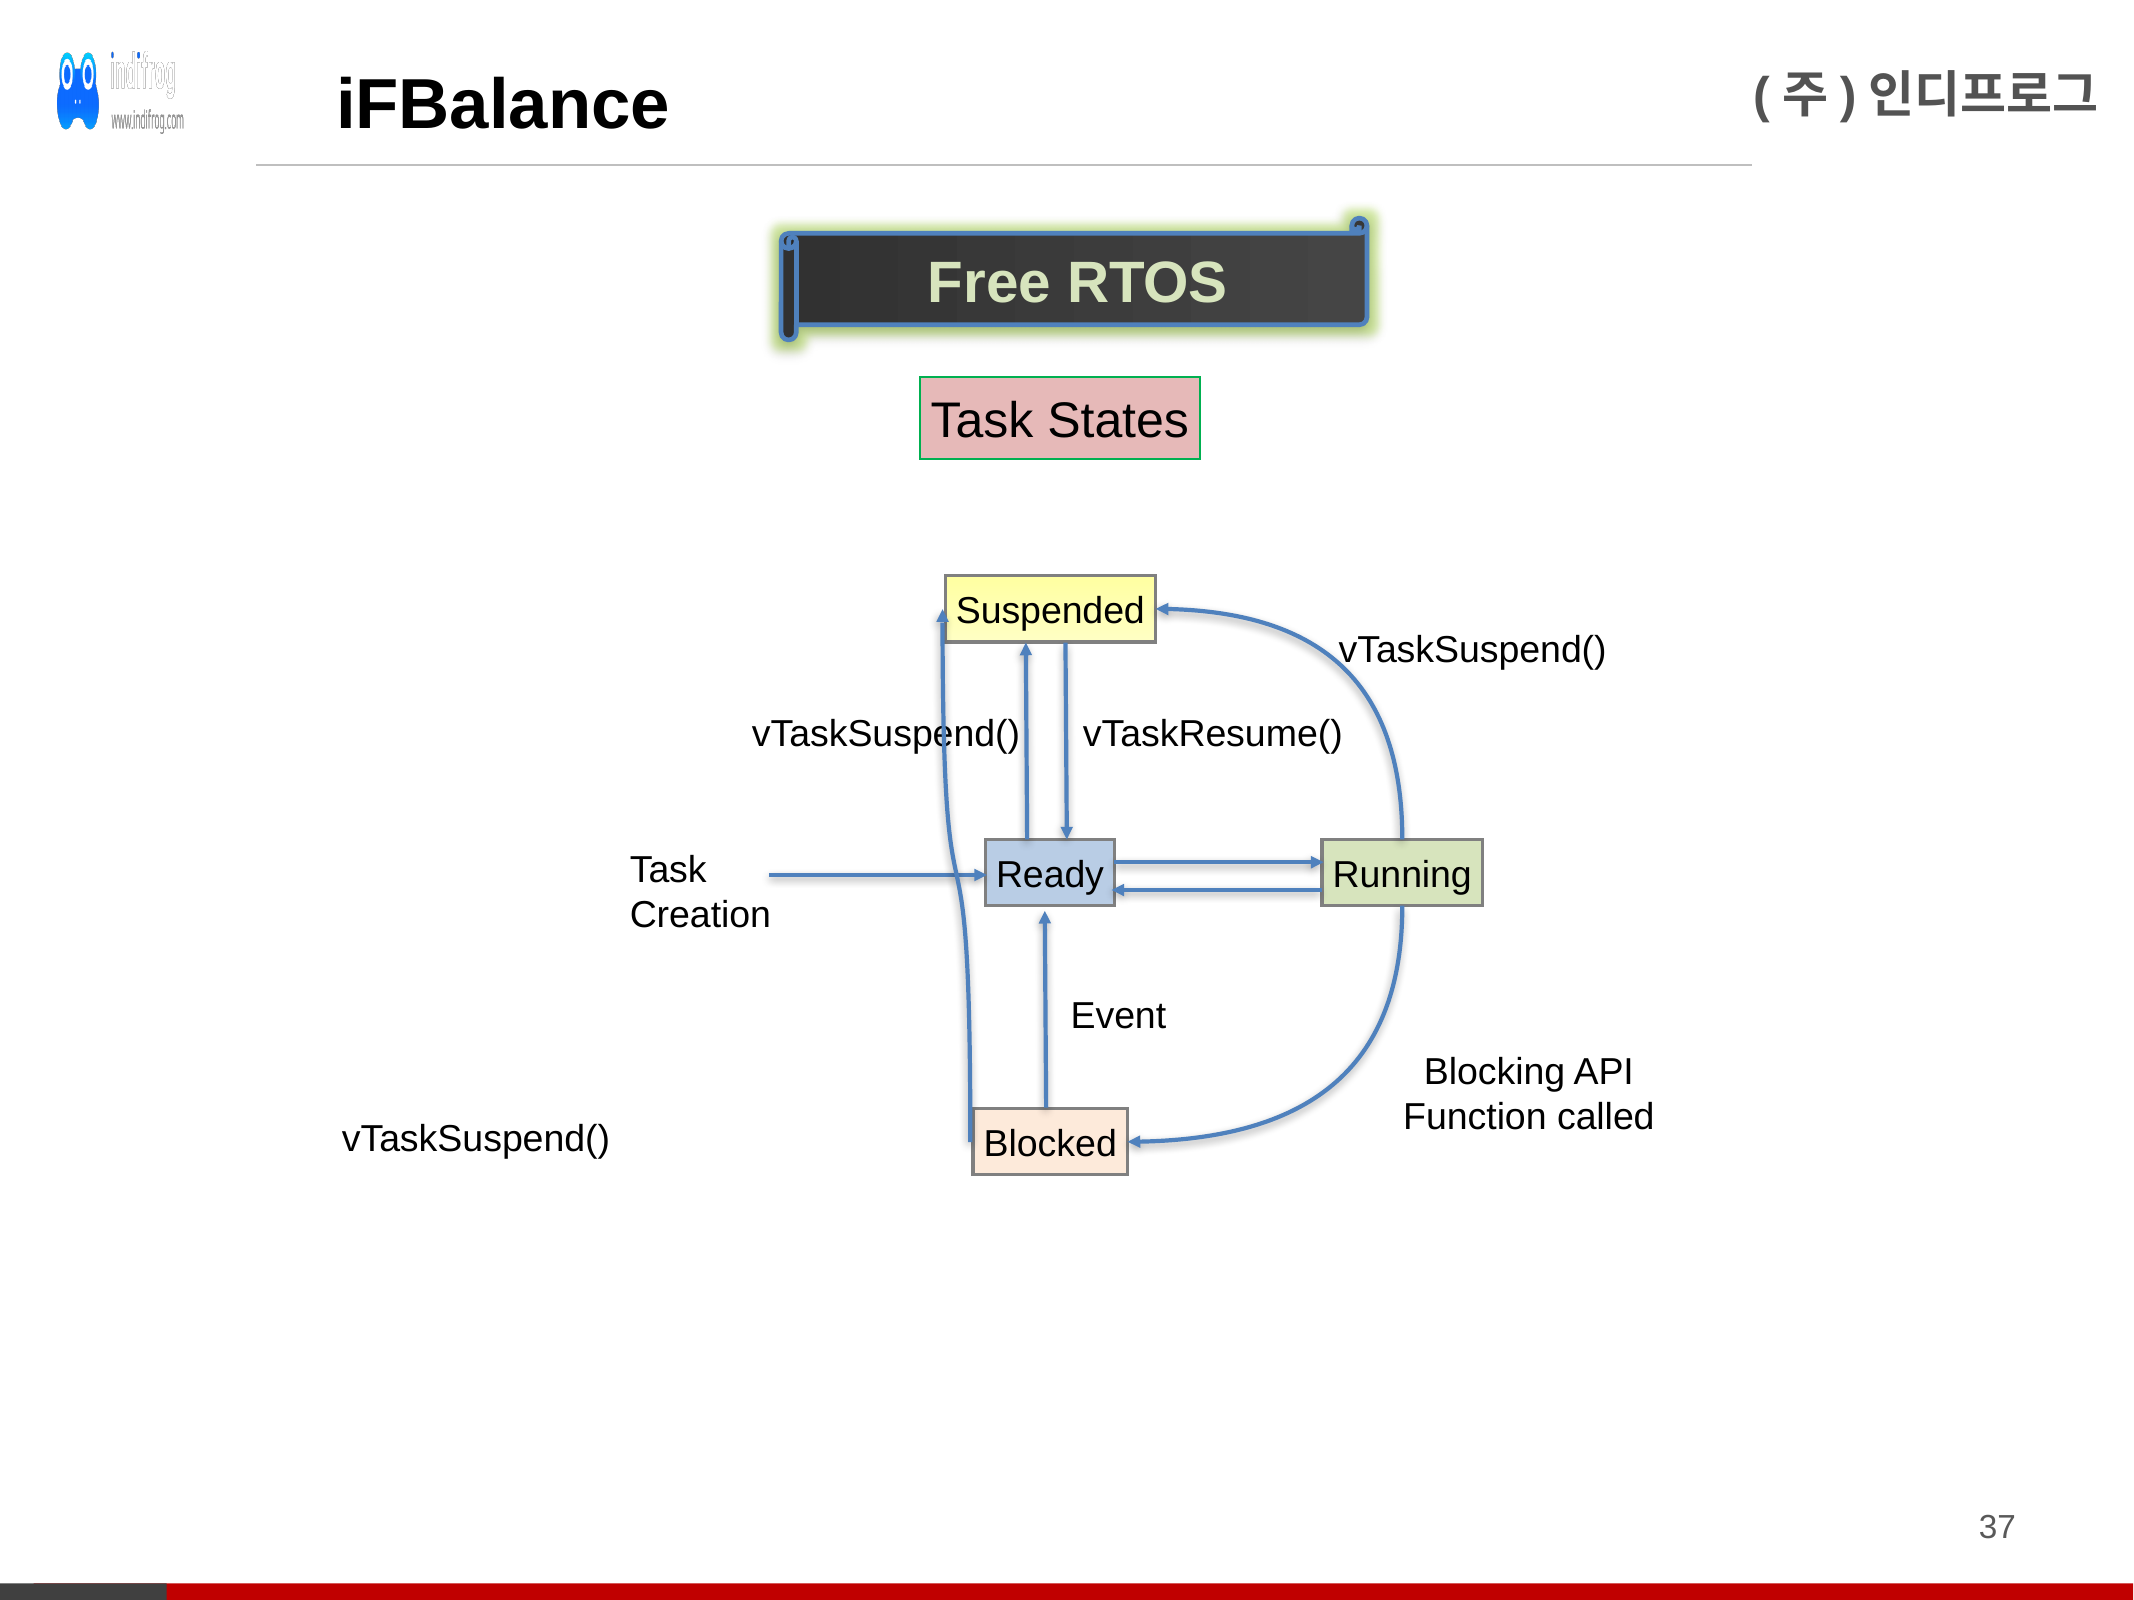

iFBalance
Free RTOS
Task States
Suspended
vTaskSuspend()
vTaskSuspend()
vTaskResume()
Task
Creation
Ready
Running
Event
Blocking API
Function called
vTaskSuspend()
Blocked
37